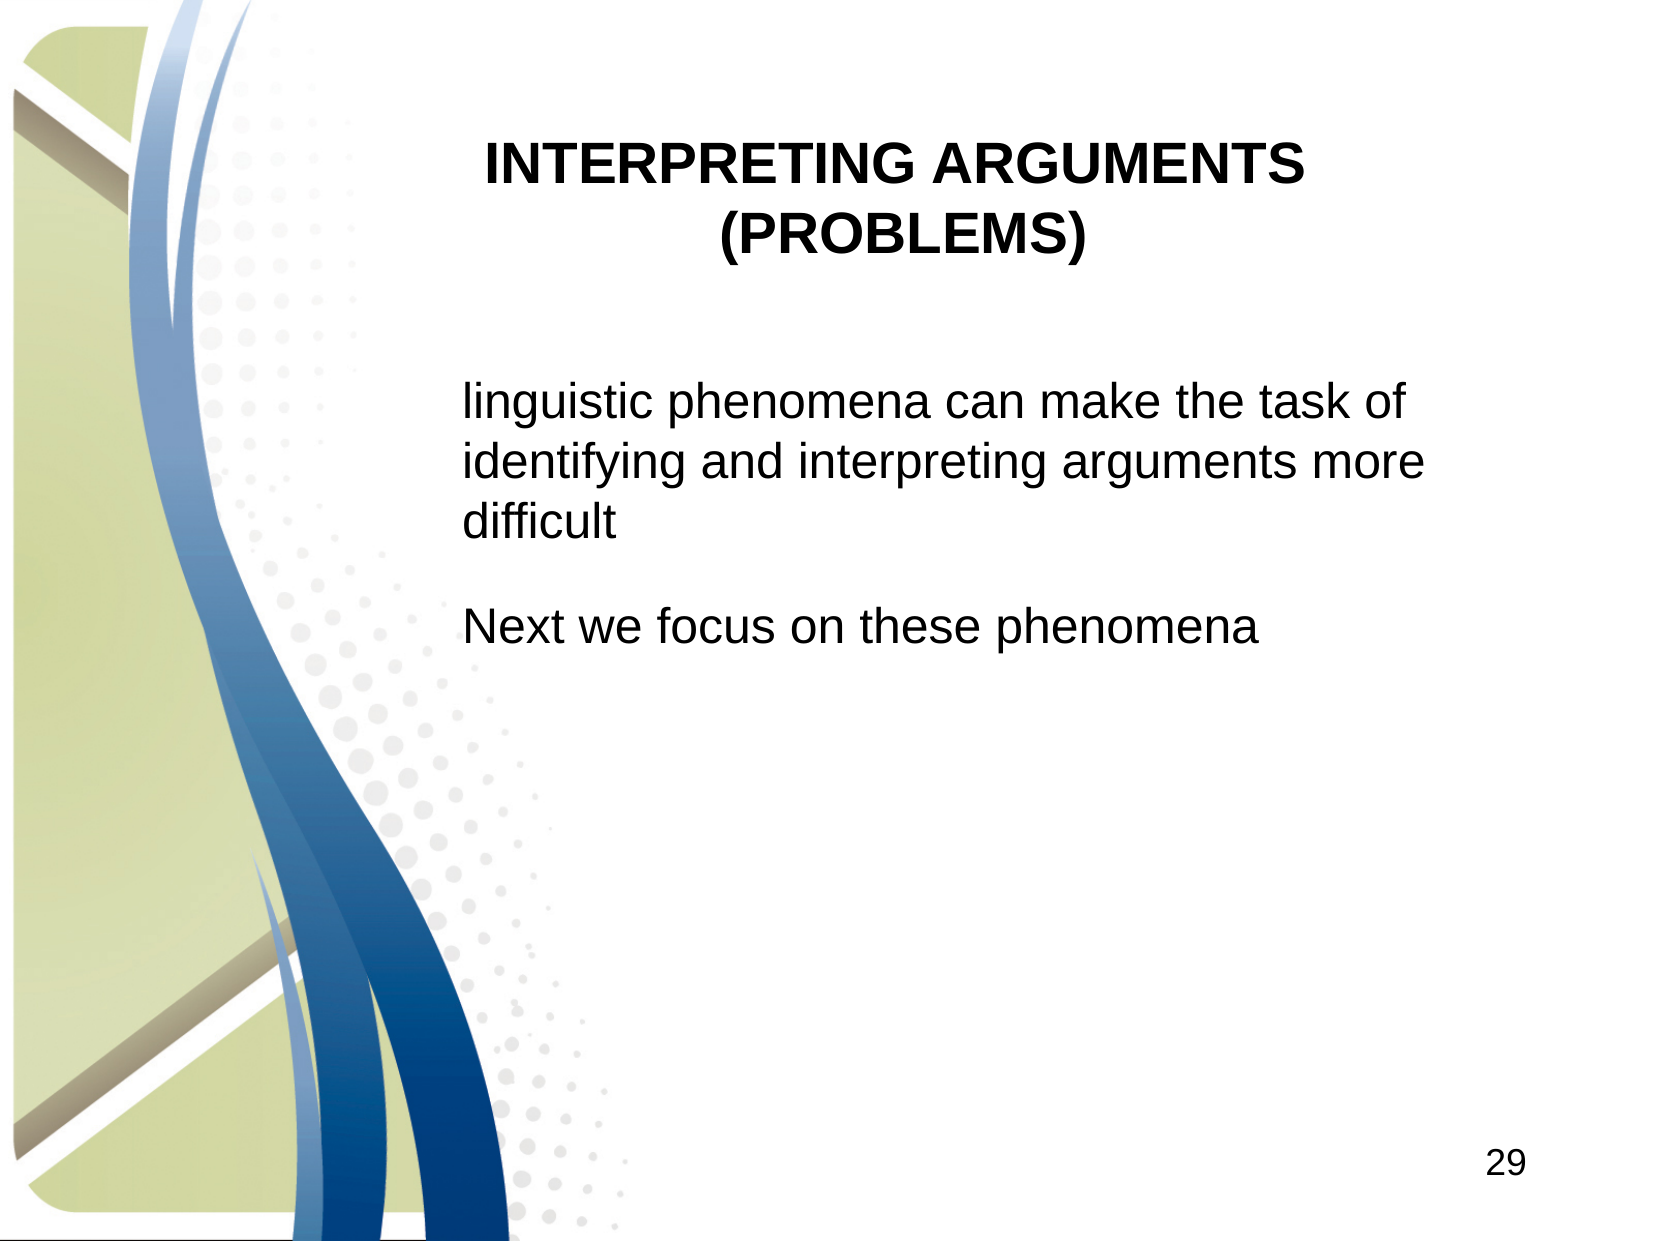

INTERPRETING ARGUMENTS
(PROBLEMS)

linguistic phenomena can make the task of identifying and interpreting arguments more difficult

Next we focus on these phenomena
29